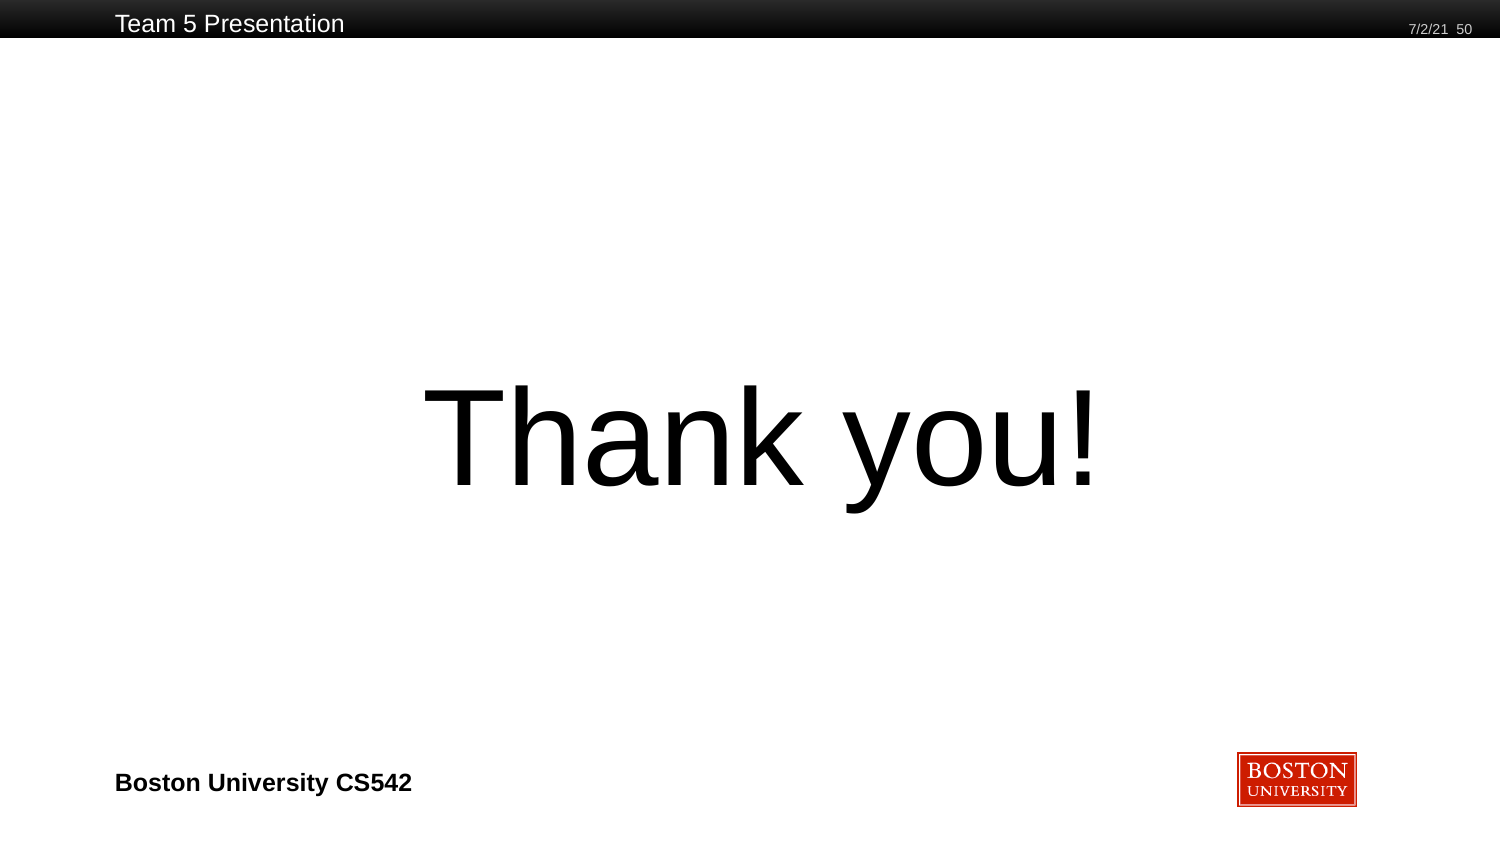

Team 5 Presentation
7/2/21  50
Thank you!